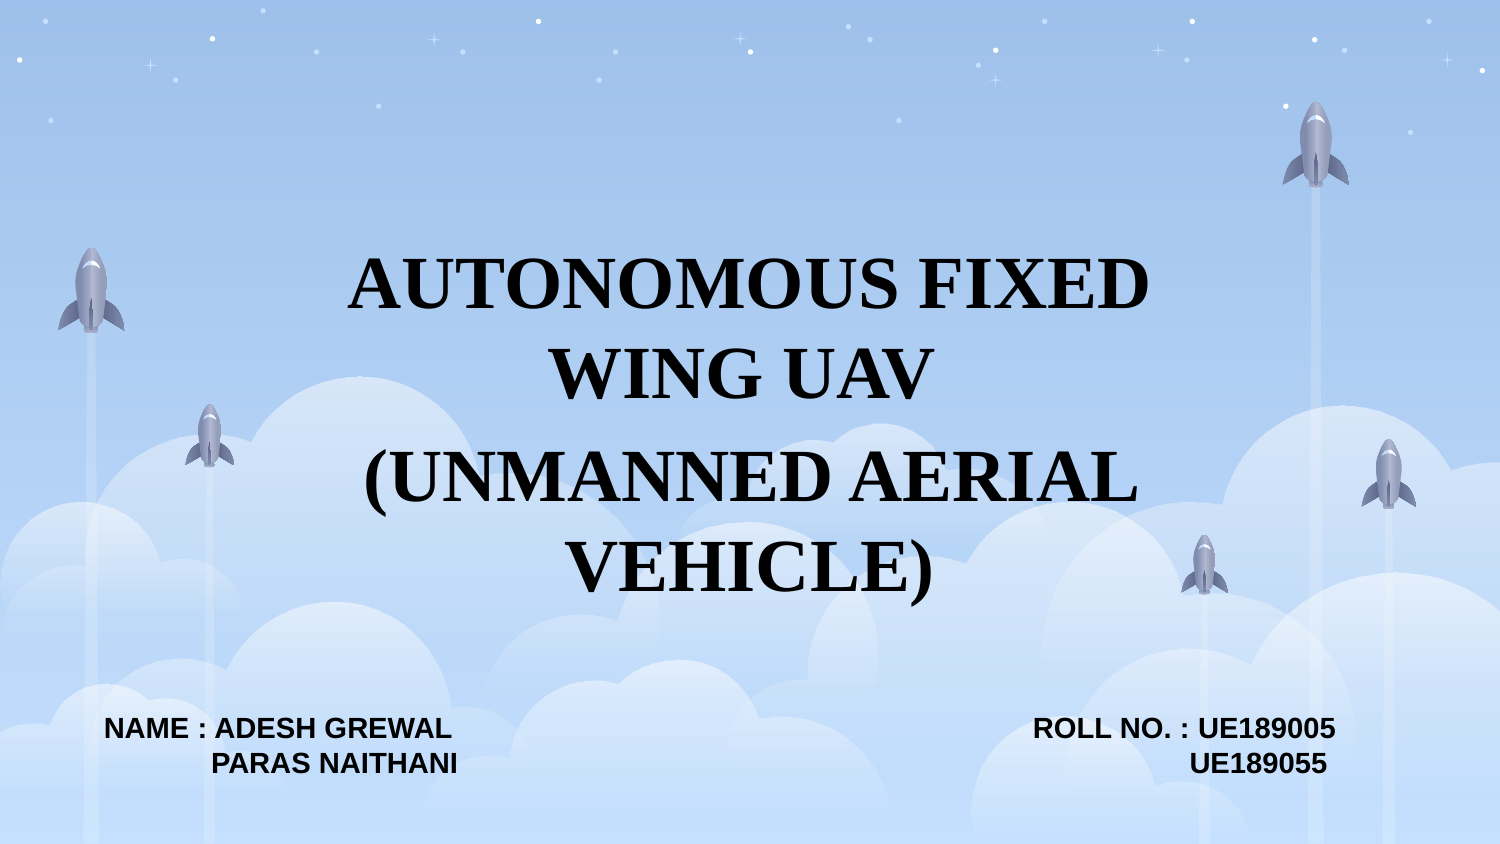

AUTONOMOUS FIXED WING UAV
(Unmanned aerial Vehicle)
NAME : ADESH GREWAL
             PARAS NAITHANI
ROLL NO. : UE189005
                   UE189055